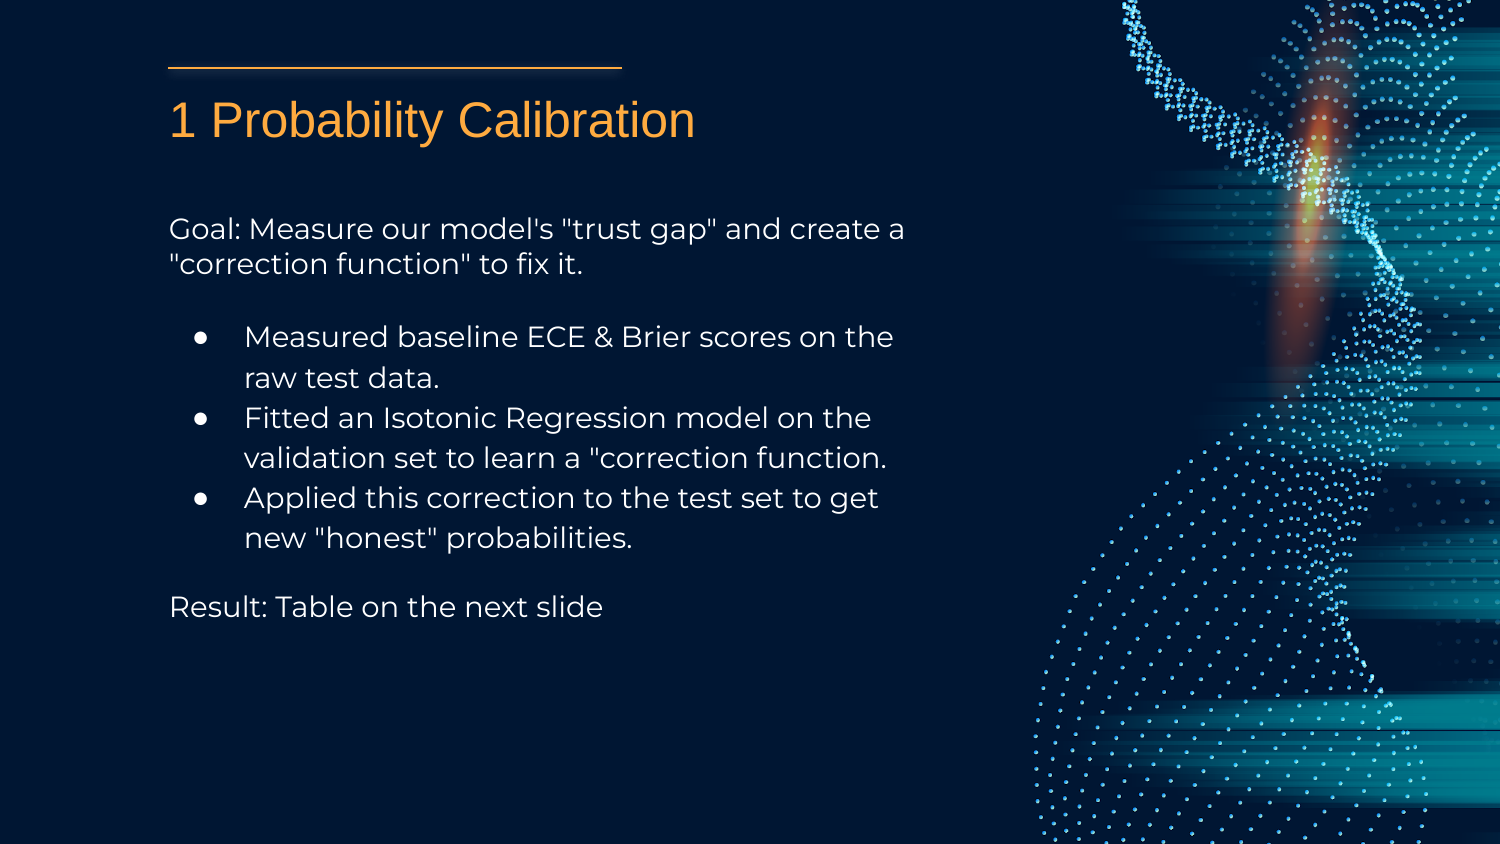

# 1 Probability Calibration
Goal: Measure our model's "trust gap" and create a "correction function" to fix it.
Measured baseline ECE & Brier scores on the raw test data.
Fitted an Isotonic Regression model on the validation set to learn a "correction function.
Applied this correction to the test set to get new "honest" probabilities.
Result: Table on the next slide